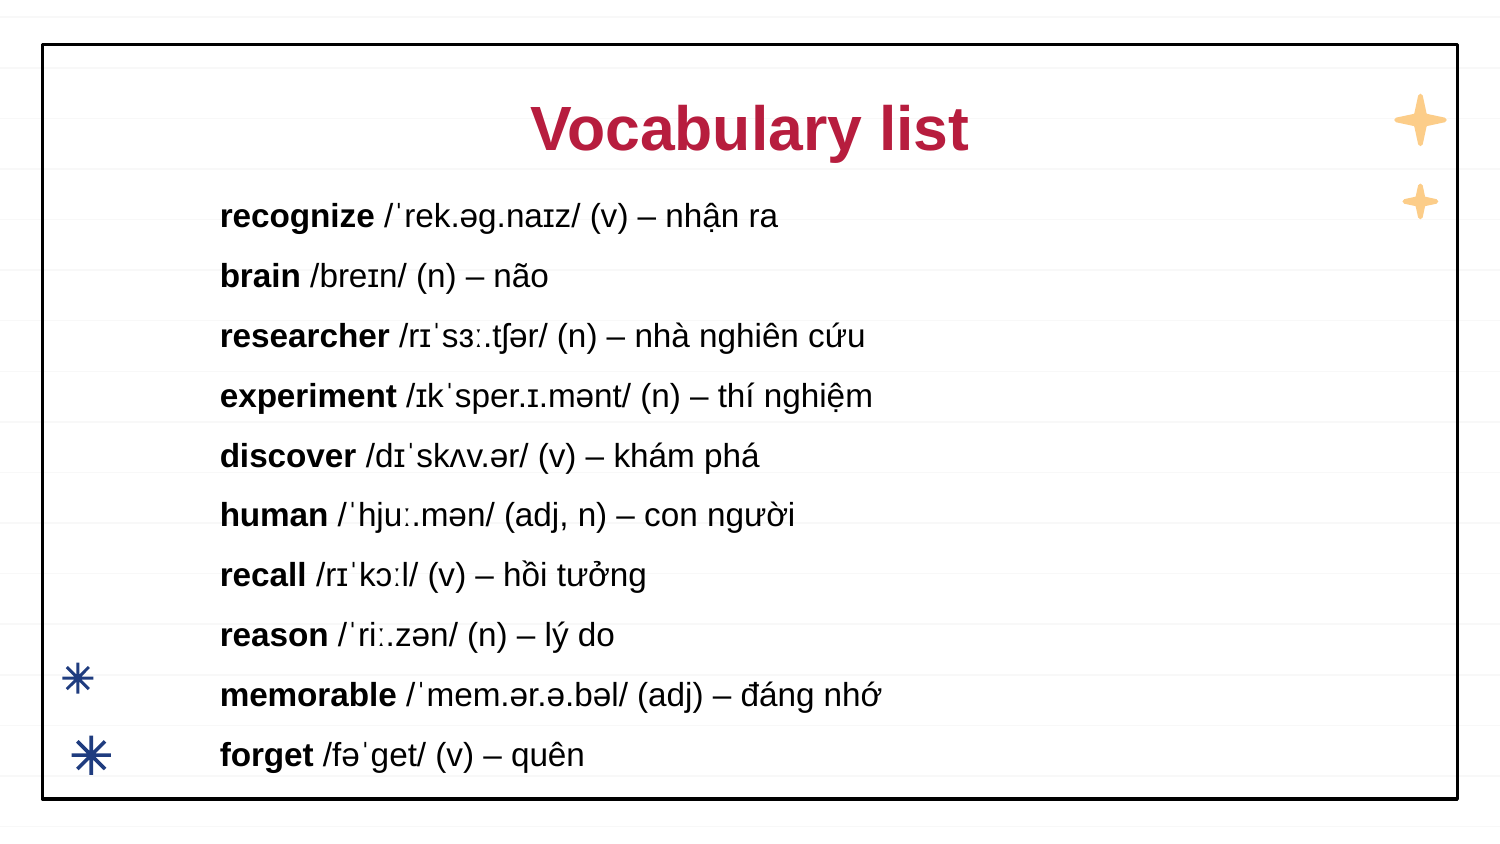

# Vocabulary list
recognize /ˈrek.əɡ.naɪz/ (v) – nhận ra
brain /breɪn/ (n) – não
researcher /rɪˈsɜː.tʃər/ (n) – nhà nghiên cứu
experiment /ɪkˈsper.ɪ.mənt/ (n) – thí nghiệm
discover /dɪˈskʌv.ər/ (v) – khám phá
human /ˈhjuː.mən/ (adj, n) – con người
recall /rɪˈkɔːl/ (v) – hồi tưởng
reason /ˈriː.zən/ (n) – lý do
memorable /ˈmem.ər.ə.bəl/ (adj) – đáng nhớ
forget /fəˈɡet/ (v) – quên